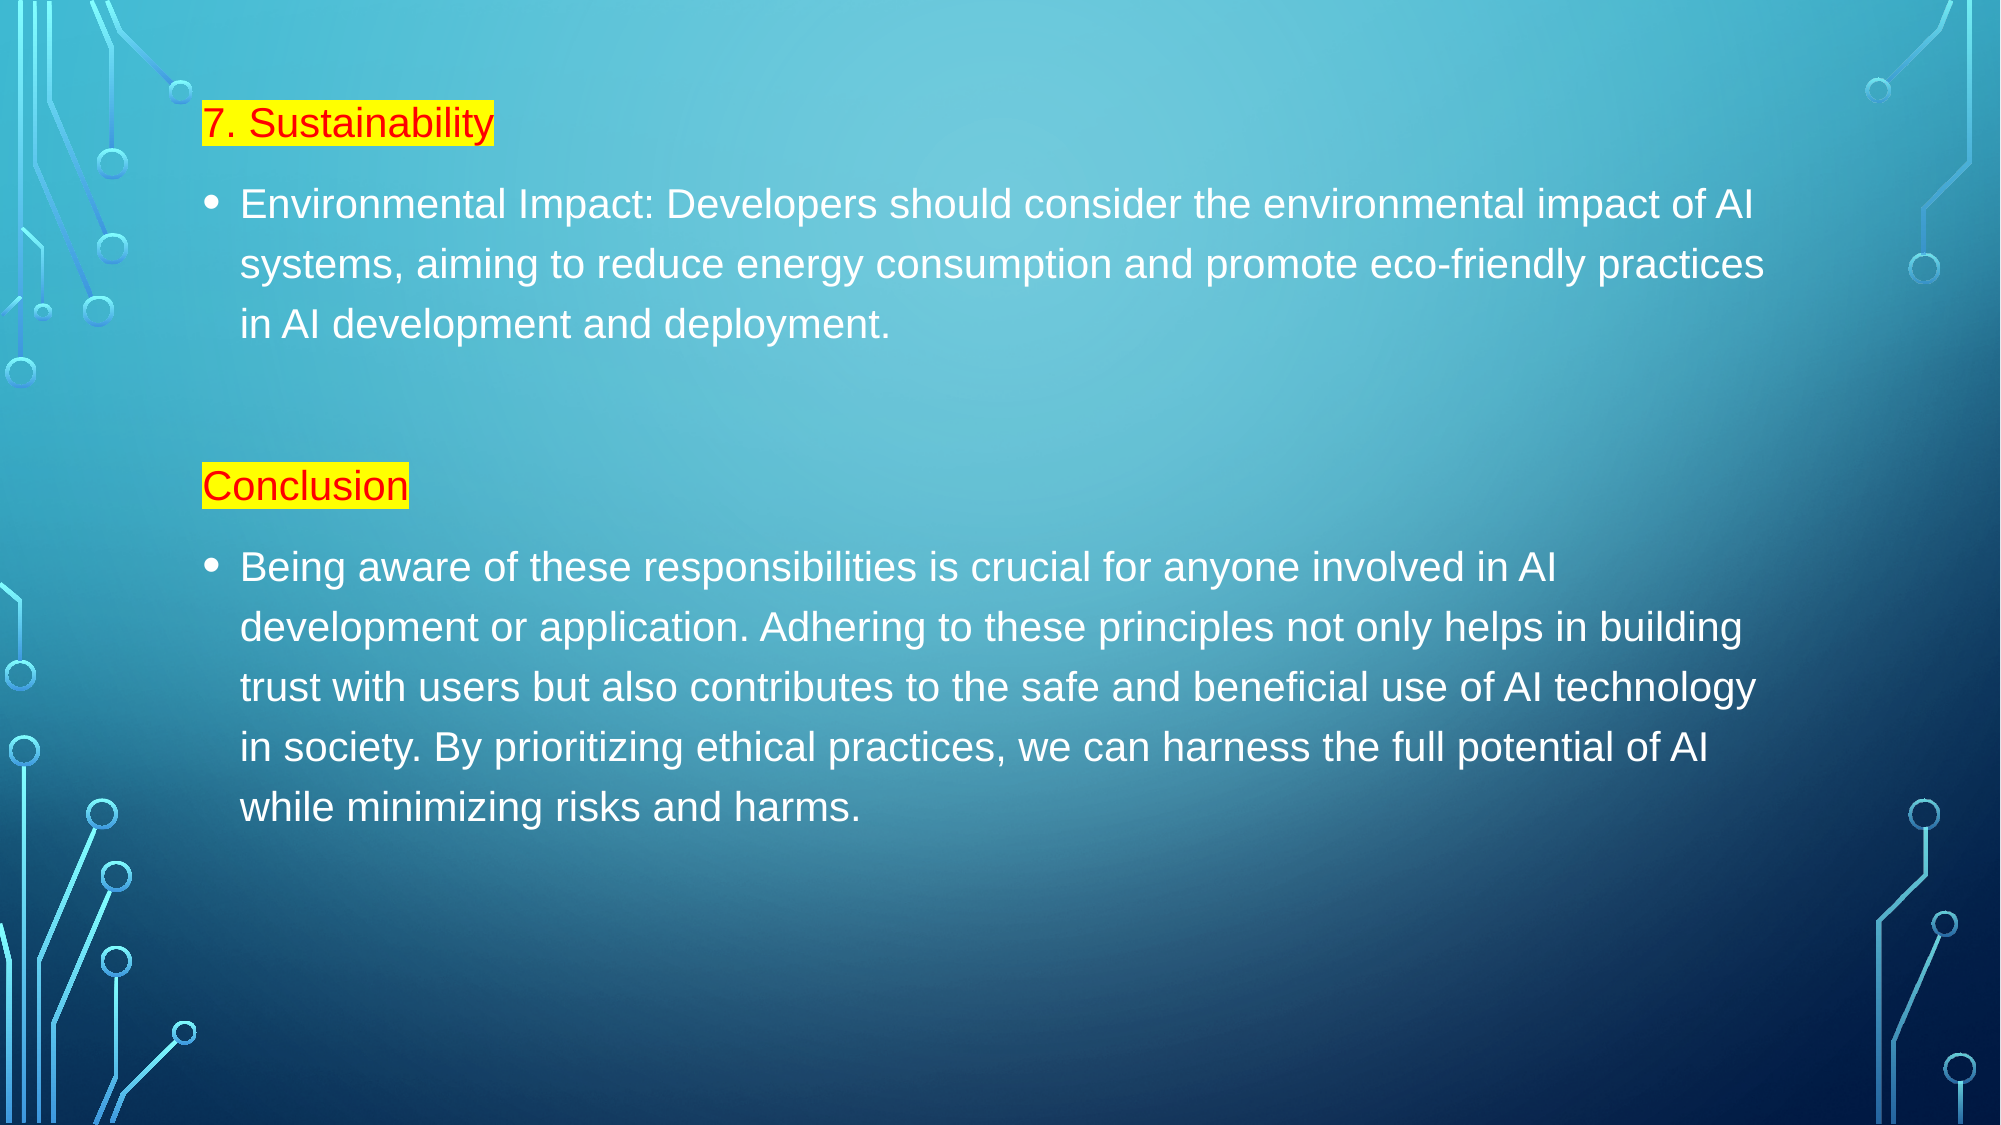

7. Sustainability
Environmental Impact: Developers should consider the environmental impact of AI systems, aiming to reduce energy consumption and promote eco-friendly practices in AI development and deployment.

Conclusion
Being aware of these responsibilities is crucial for anyone involved in AI development or application. Adhering to these principles not only helps in building trust with users but also contributes to the safe and beneficial use of AI technology in society. By prioritizing ethical practices, we can harness the full potential of AI while minimizing risks and harms.